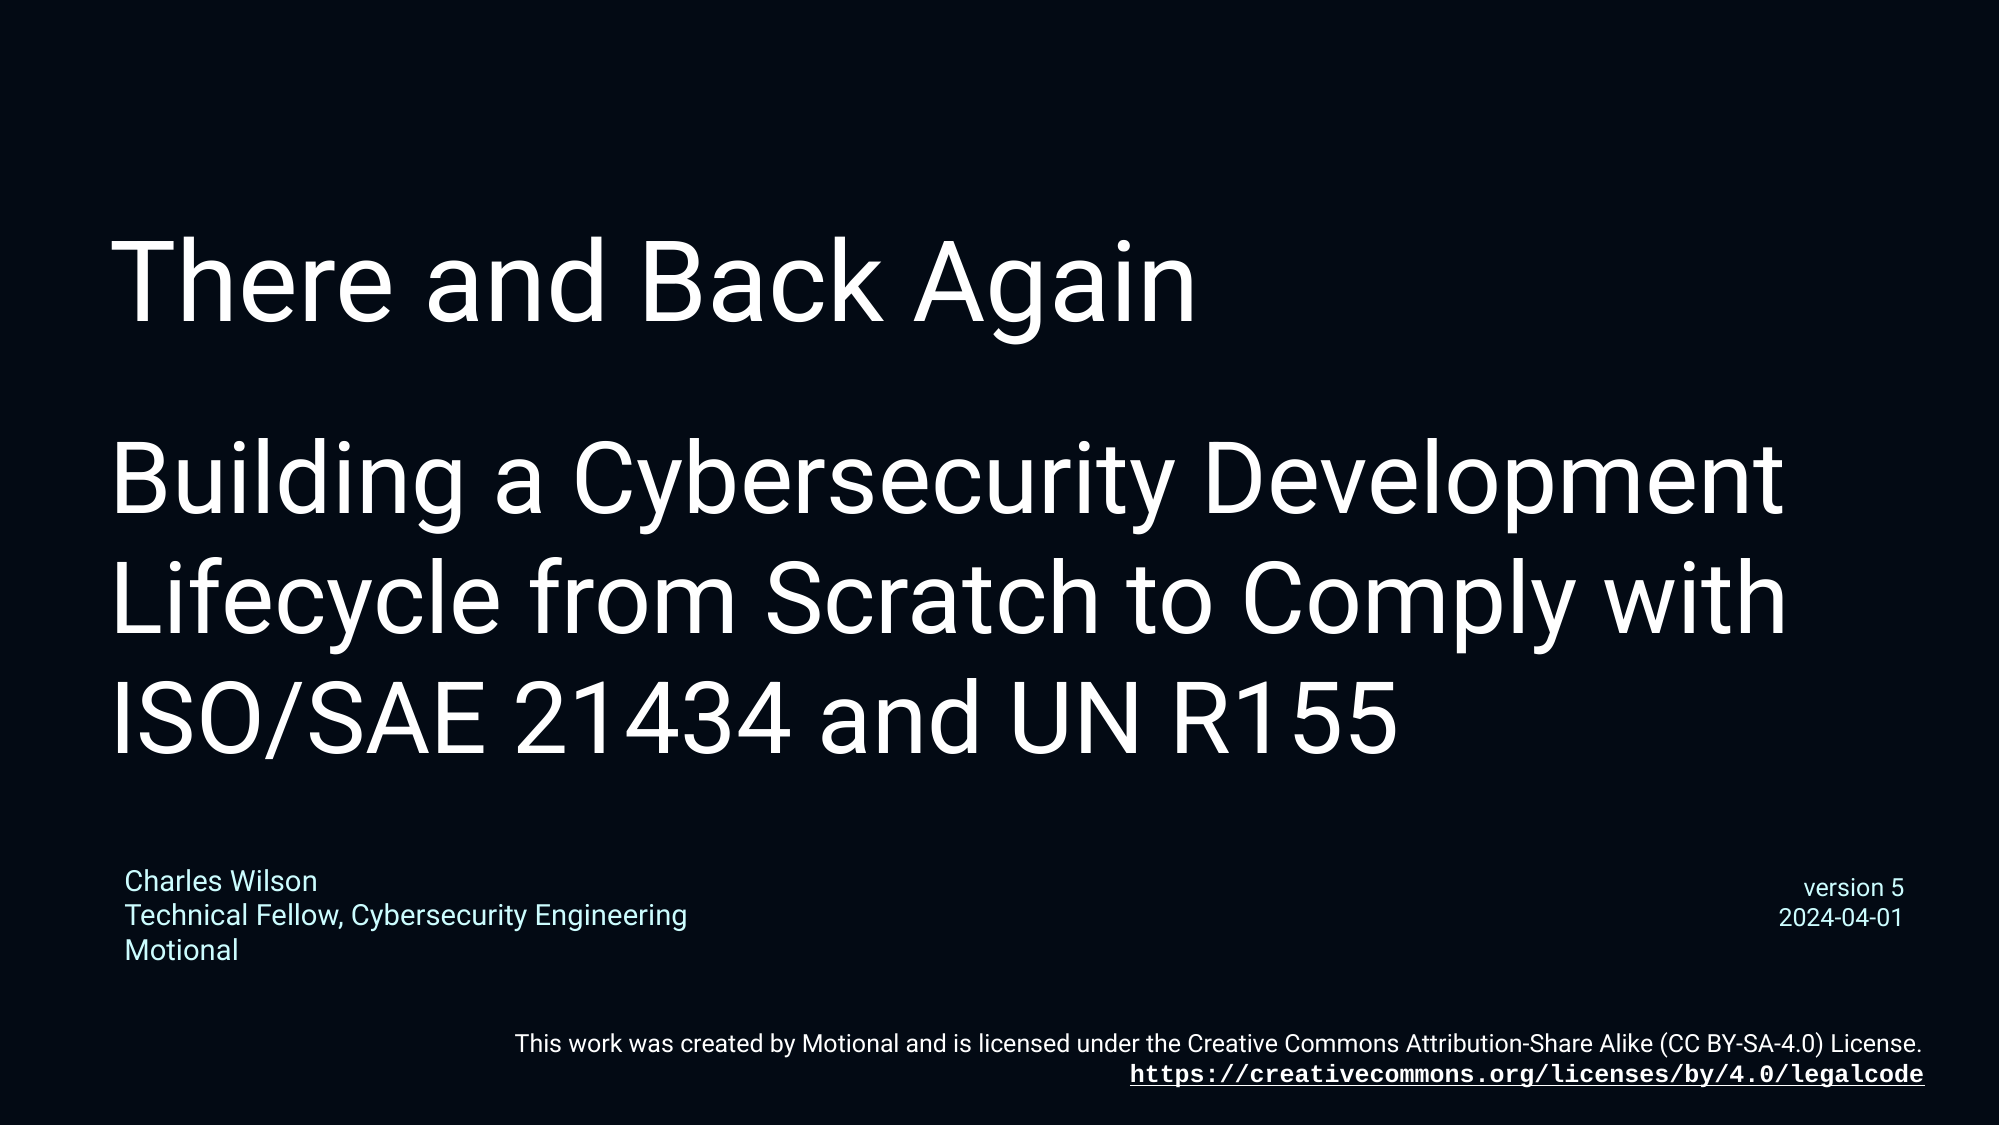

# There and Back Again Building a Cybersecurity Development Lifecycle from Scratch to Comply with ISO/SAE 21434 and UN R155
Charles Wilson
Technical Fellow, Cybersecurity Engineering
Motional
version 5
2024-04-01